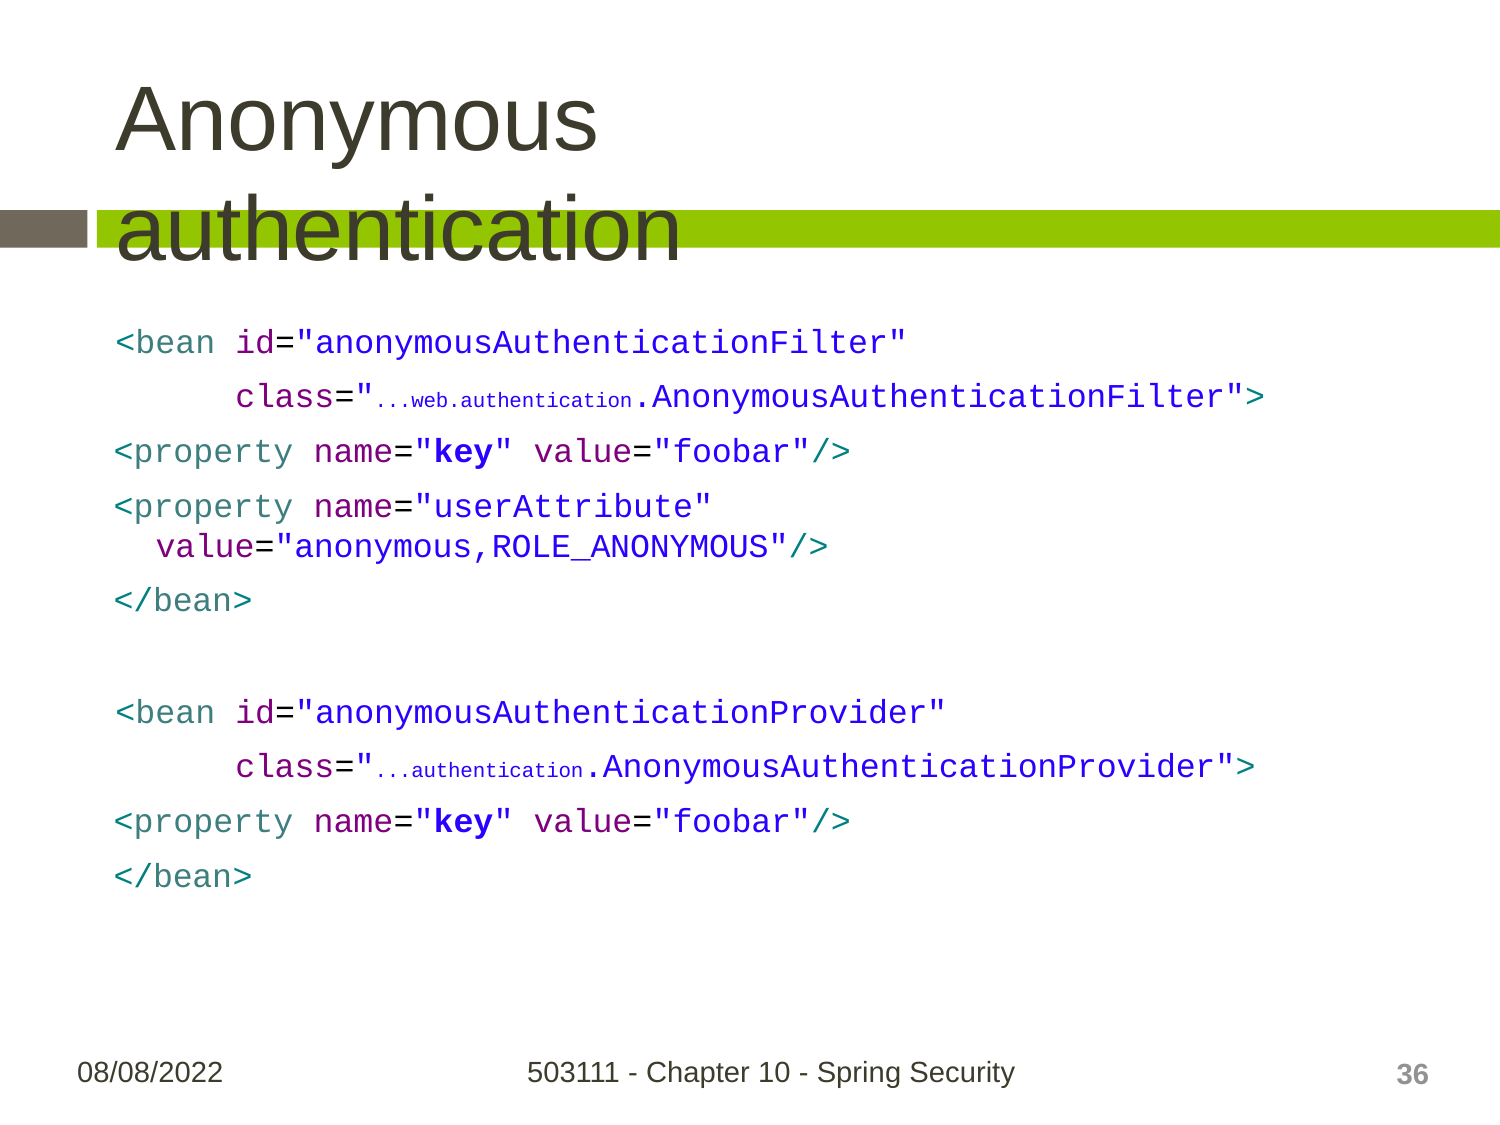

# Anonymous authentication
<bean id="anonymousAuthenticationFilter" class="...web.authentication.AnonymousAuthenticationFilter">
<property name="key" value="foobar"/>
<property name="userAttribute" value="anonymous,ROLE_ANONYMOUS"/>
</bean>

<bean id="anonymousAuthenticationProvider" class="...authentication.AnonymousAuthenticationProvider">
<property name="key" value="foobar"/>
</bean>
36
08/08/2022
503111 - Chapter 10 - Spring Security